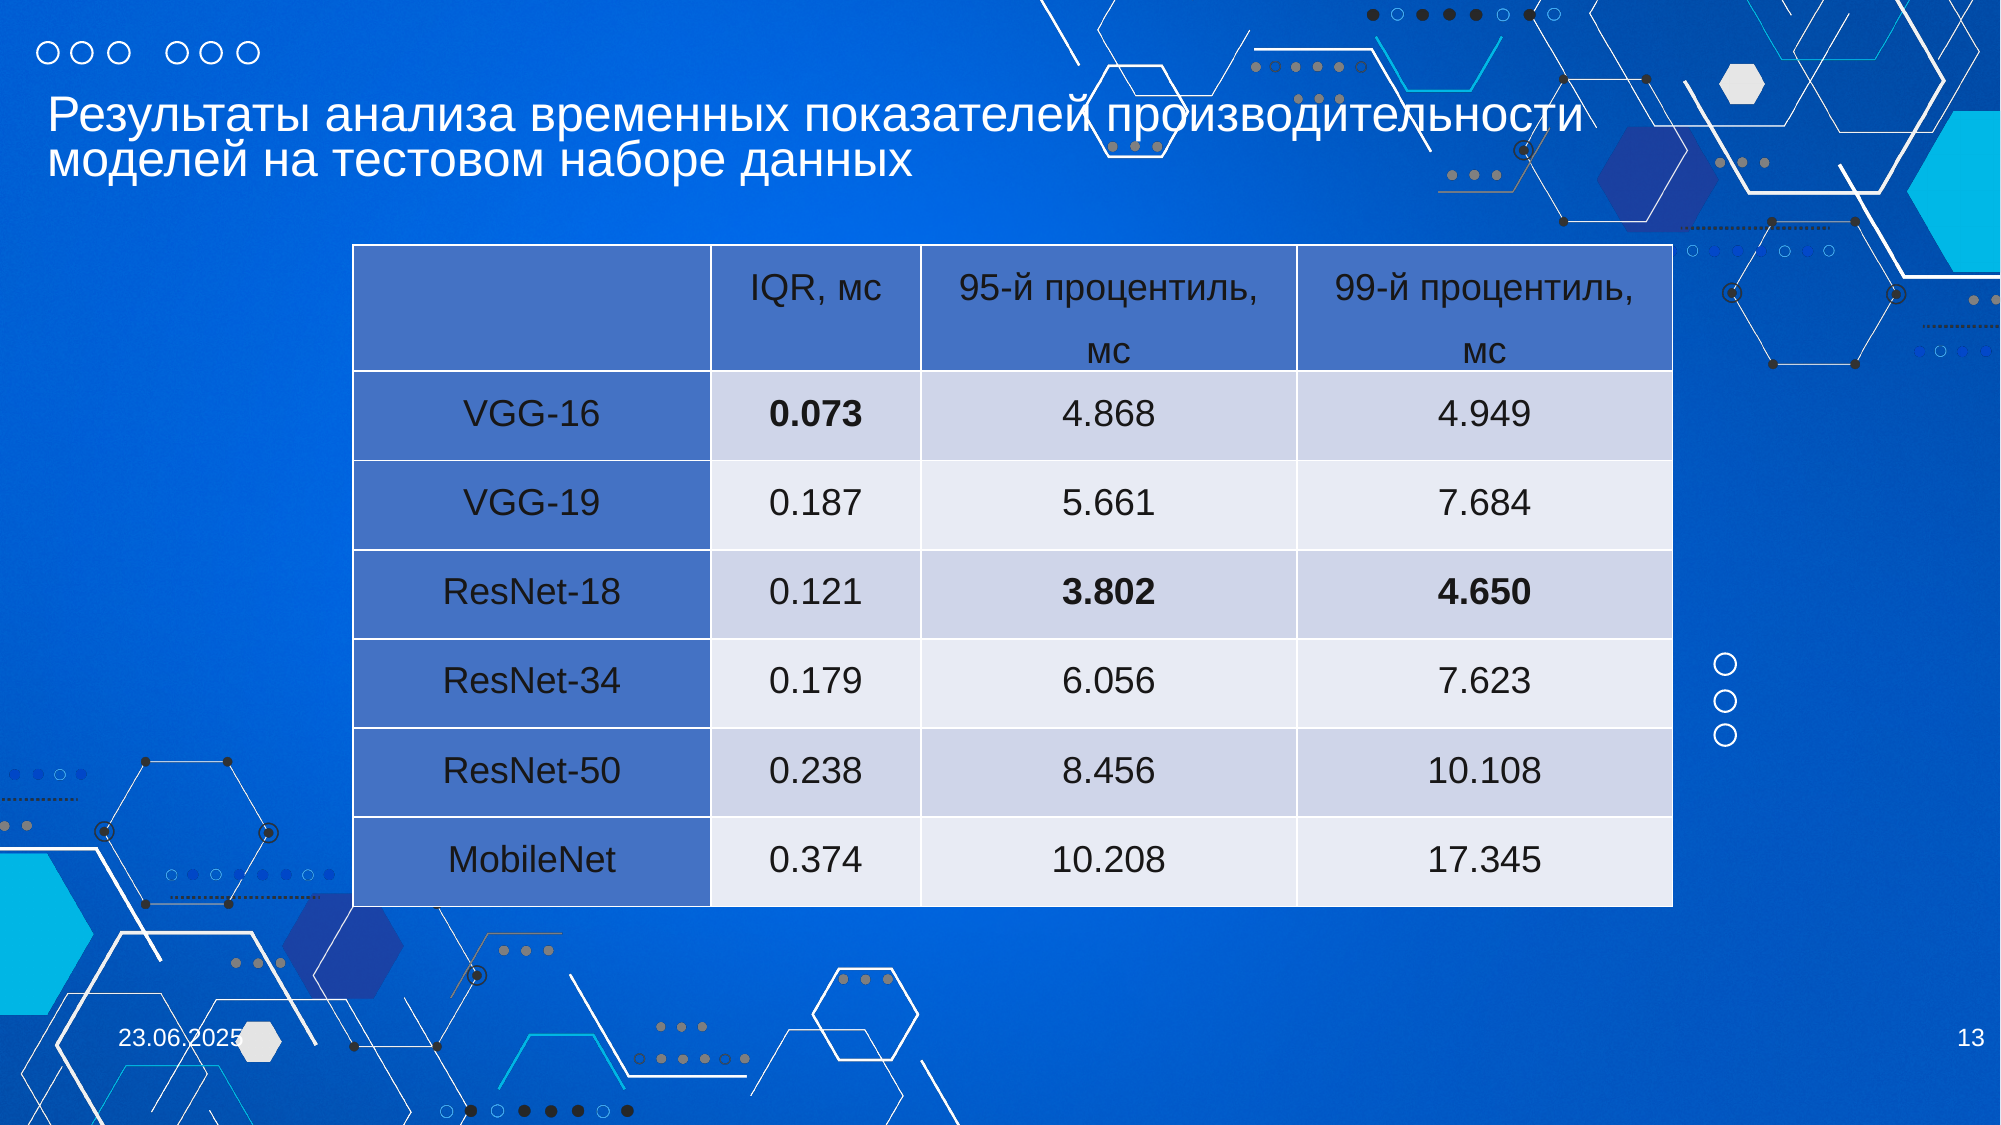

Результаты анализа временных показателей производительности моделей на тестовом наборе данных
|  | IQR, мс | 95-й процентиль, мс | 99-й процентиль, мс |
| --- | --- | --- | --- |
| VGG-16 | 0.073 | 4.868 | 4.949 |
| VGG-19 | 0.187 | 5.661 | 7.684 |
| ResNet-18 | 0.121 | 3.802 | 4.650 |
| ResNet-34 | 0.179 | 6.056 | 7.623 |
| ResNet-50 | 0.238 | 8.456 | 10.108 |
| MobileNet | 0.374 | 10.208 | 17.345 |

23.06.2025
13